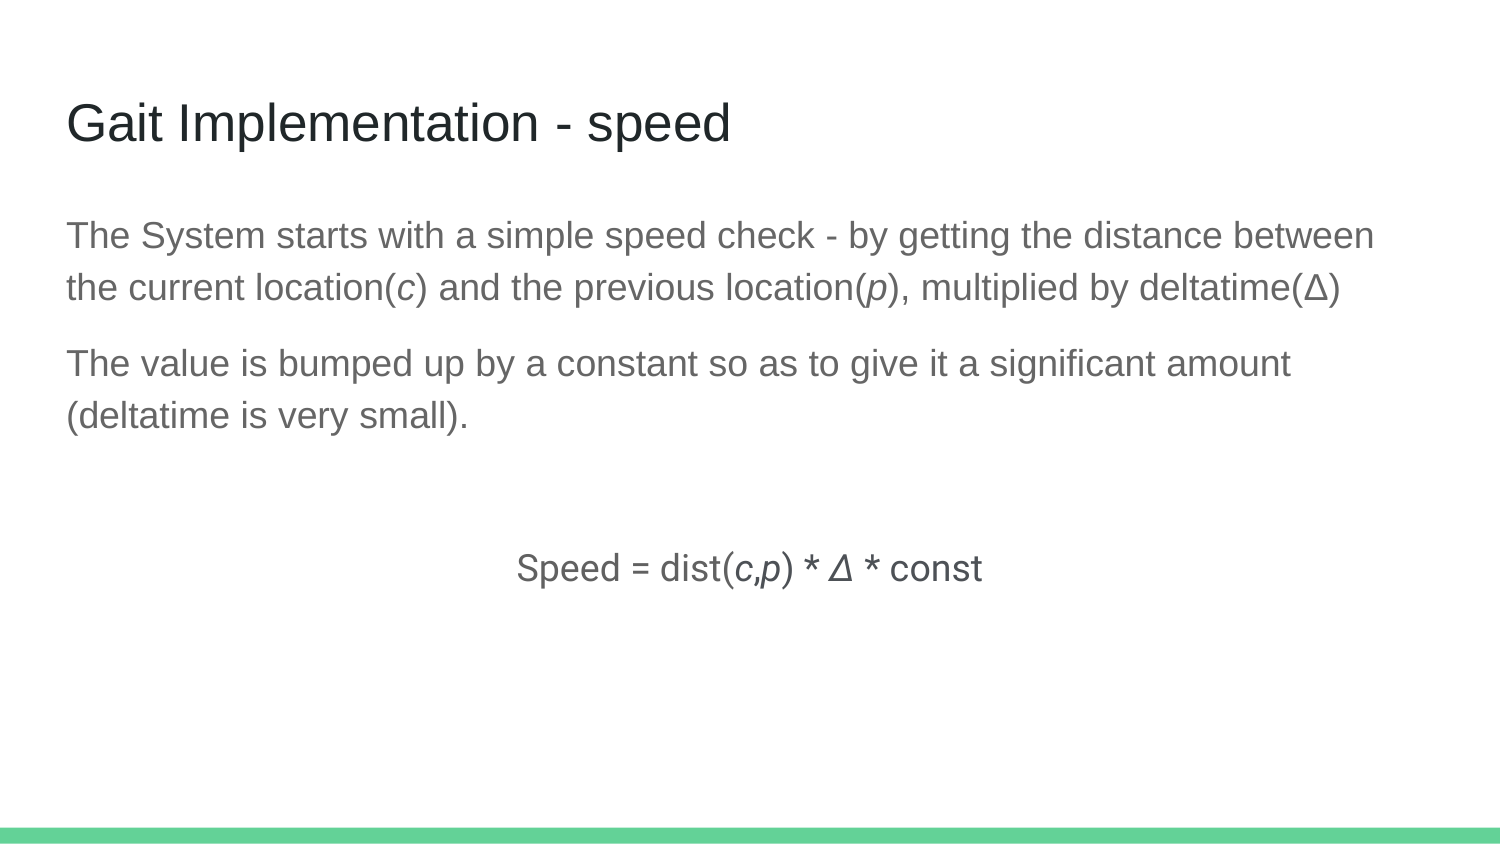

# Gait Implementation - speed
The System starts with a simple speed check - by getting the distance between the current location(c) and the previous location(p), multiplied by deltatime(Δ)
The value is bumped up by a constant so as to give it a significant amount (deltatime is very small).

Speed = dist(c,p) * Δ * const